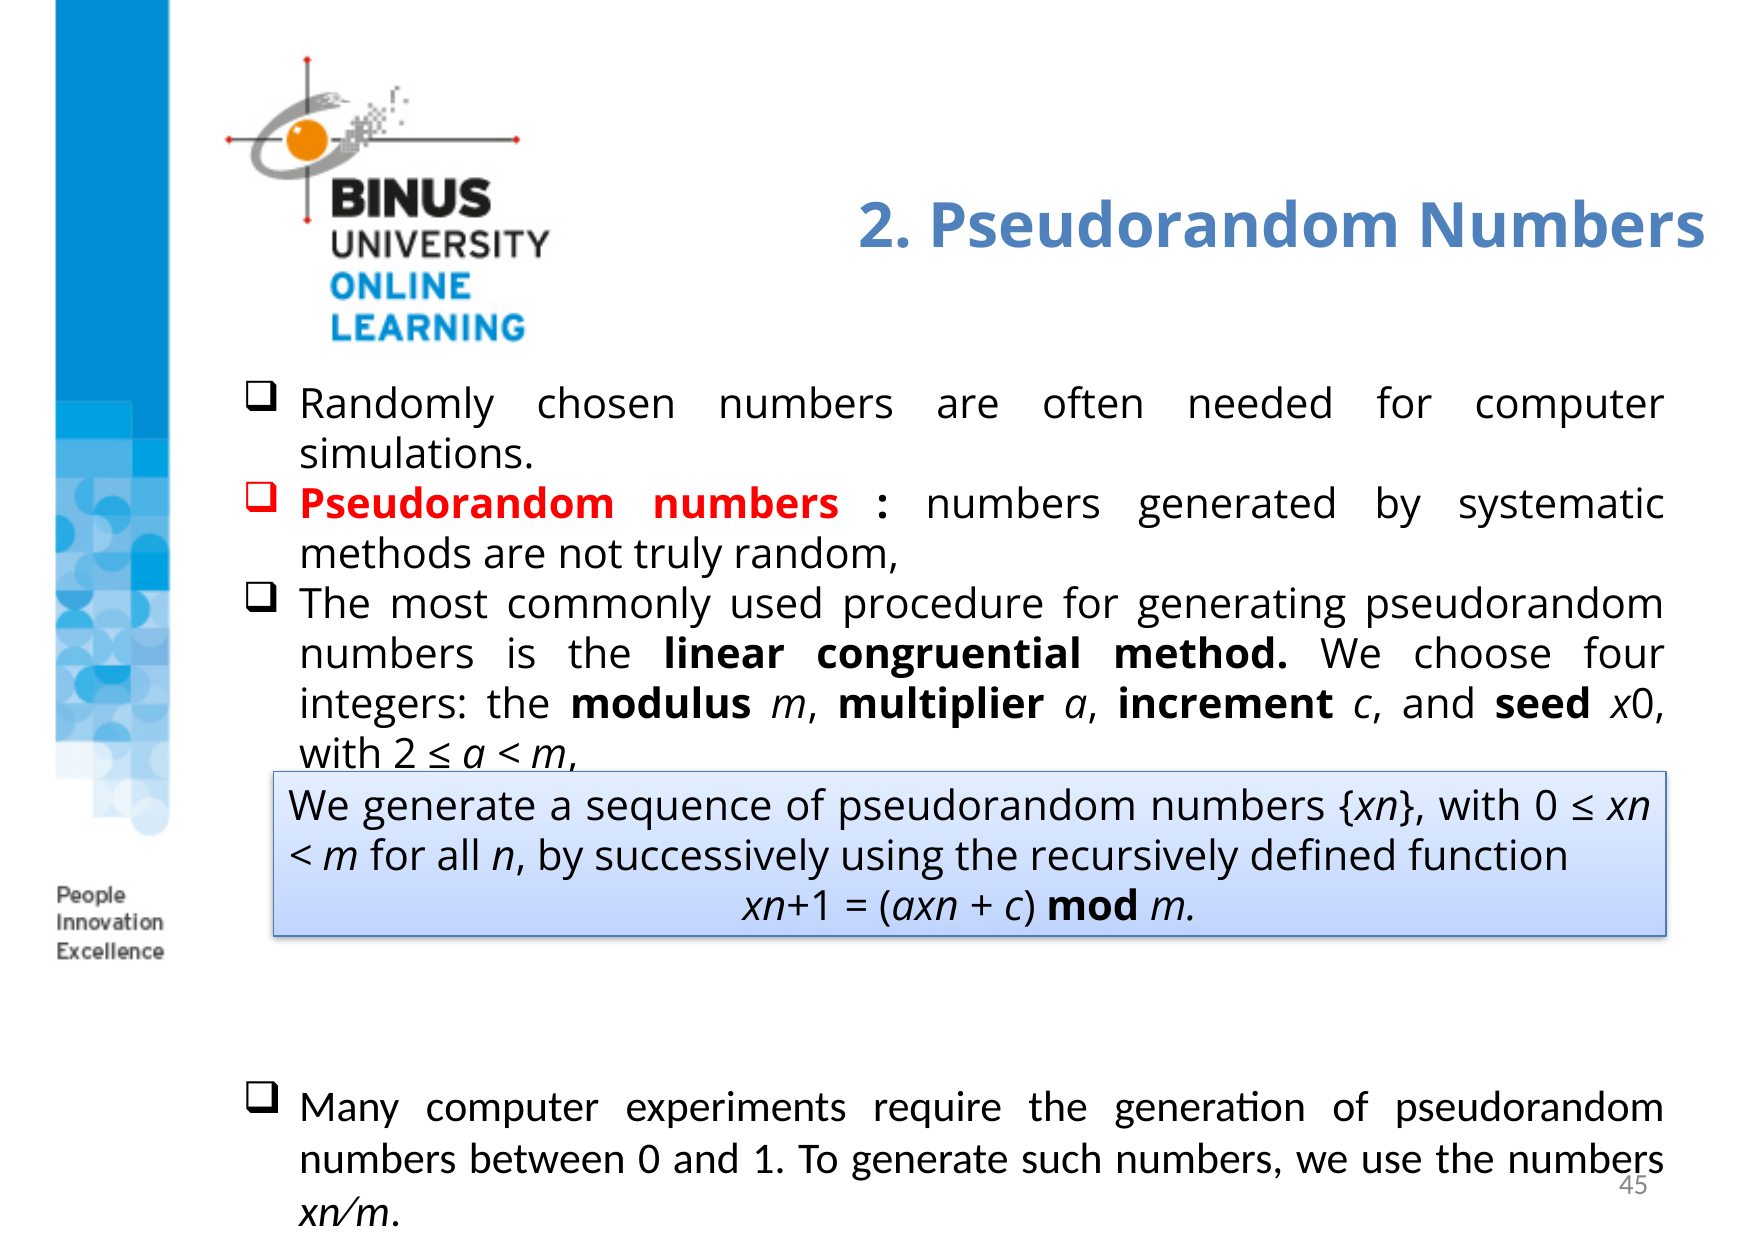

# 2. Pseudorandom Numbers
Randomly chosen numbers are often needed for computer simulations.
Pseudorandom numbers : numbers generated by systematic methods are not truly random,
The most commonly used procedure for generating pseudorandom numbers is the linear congruential method. We choose four integers: the modulus m, multiplier a, increment c, and seed x0, with 2 ≤ a < m,
     0 ≤ c < m, and 0 ≤ x0 < m

Many computer experiments require the generation of pseudorandom numbers between 0 and 1. To generate such numbers, we use the numbers xn∕m.
We generate a sequence of pseudorandom numbers {xn}, with 0 ≤ xn < m for all n, by successively using the recursively defined function
xn+1 = (axn + c) mod m.
45